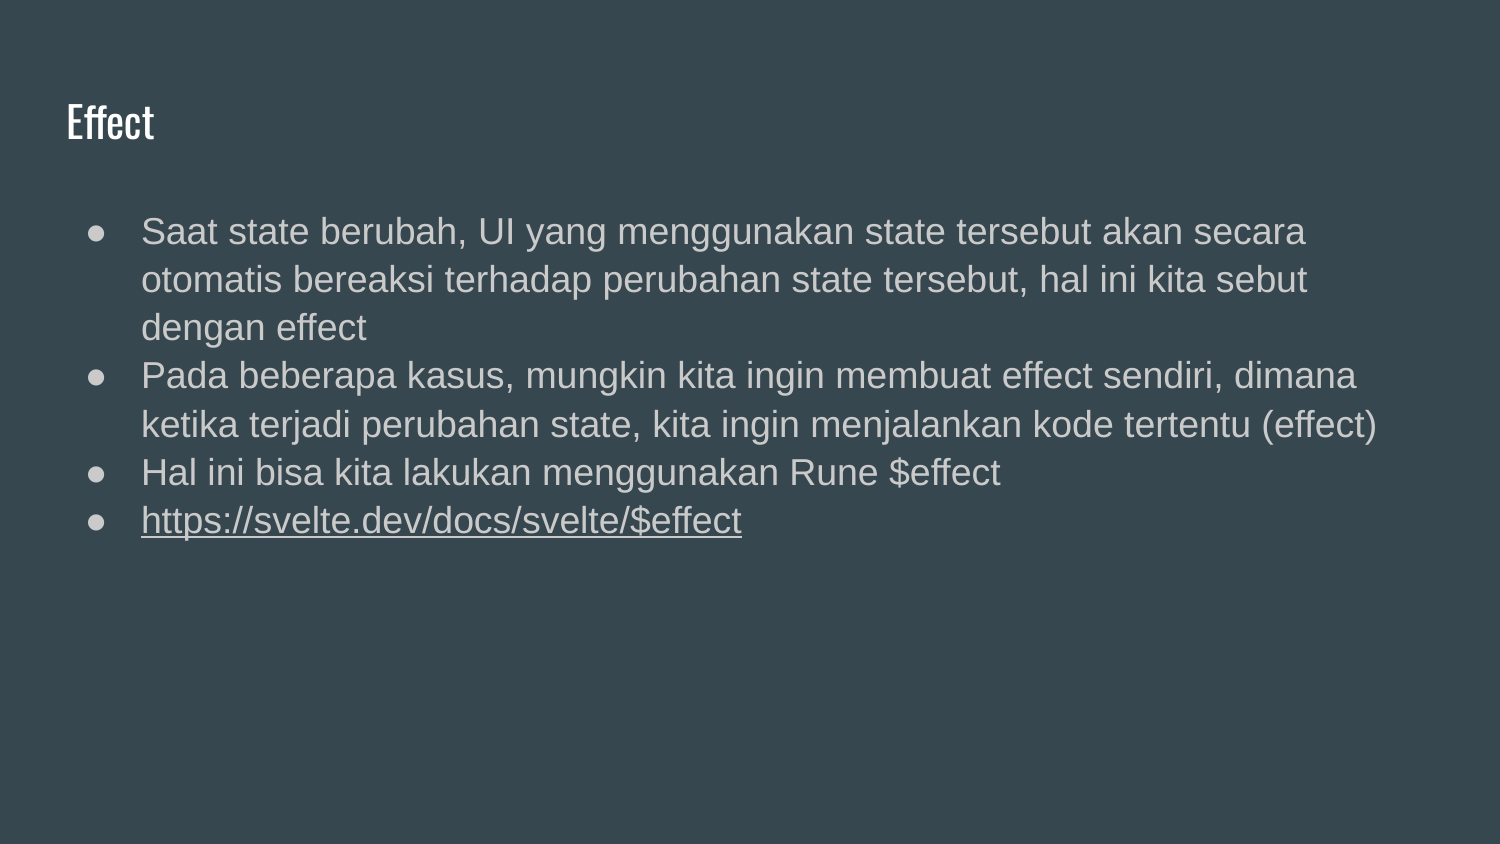

# Effect
Saat state berubah, UI yang menggunakan state tersebut akan secara otomatis bereaksi terhadap perubahan state tersebut, hal ini kita sebut dengan effect
Pada beberapa kasus, mungkin kita ingin membuat effect sendiri, dimana ketika terjadi perubahan state, kita ingin menjalankan kode tertentu (effect)
Hal ini bisa kita lakukan menggunakan Rune $effect
https://svelte.dev/docs/svelte/$effect